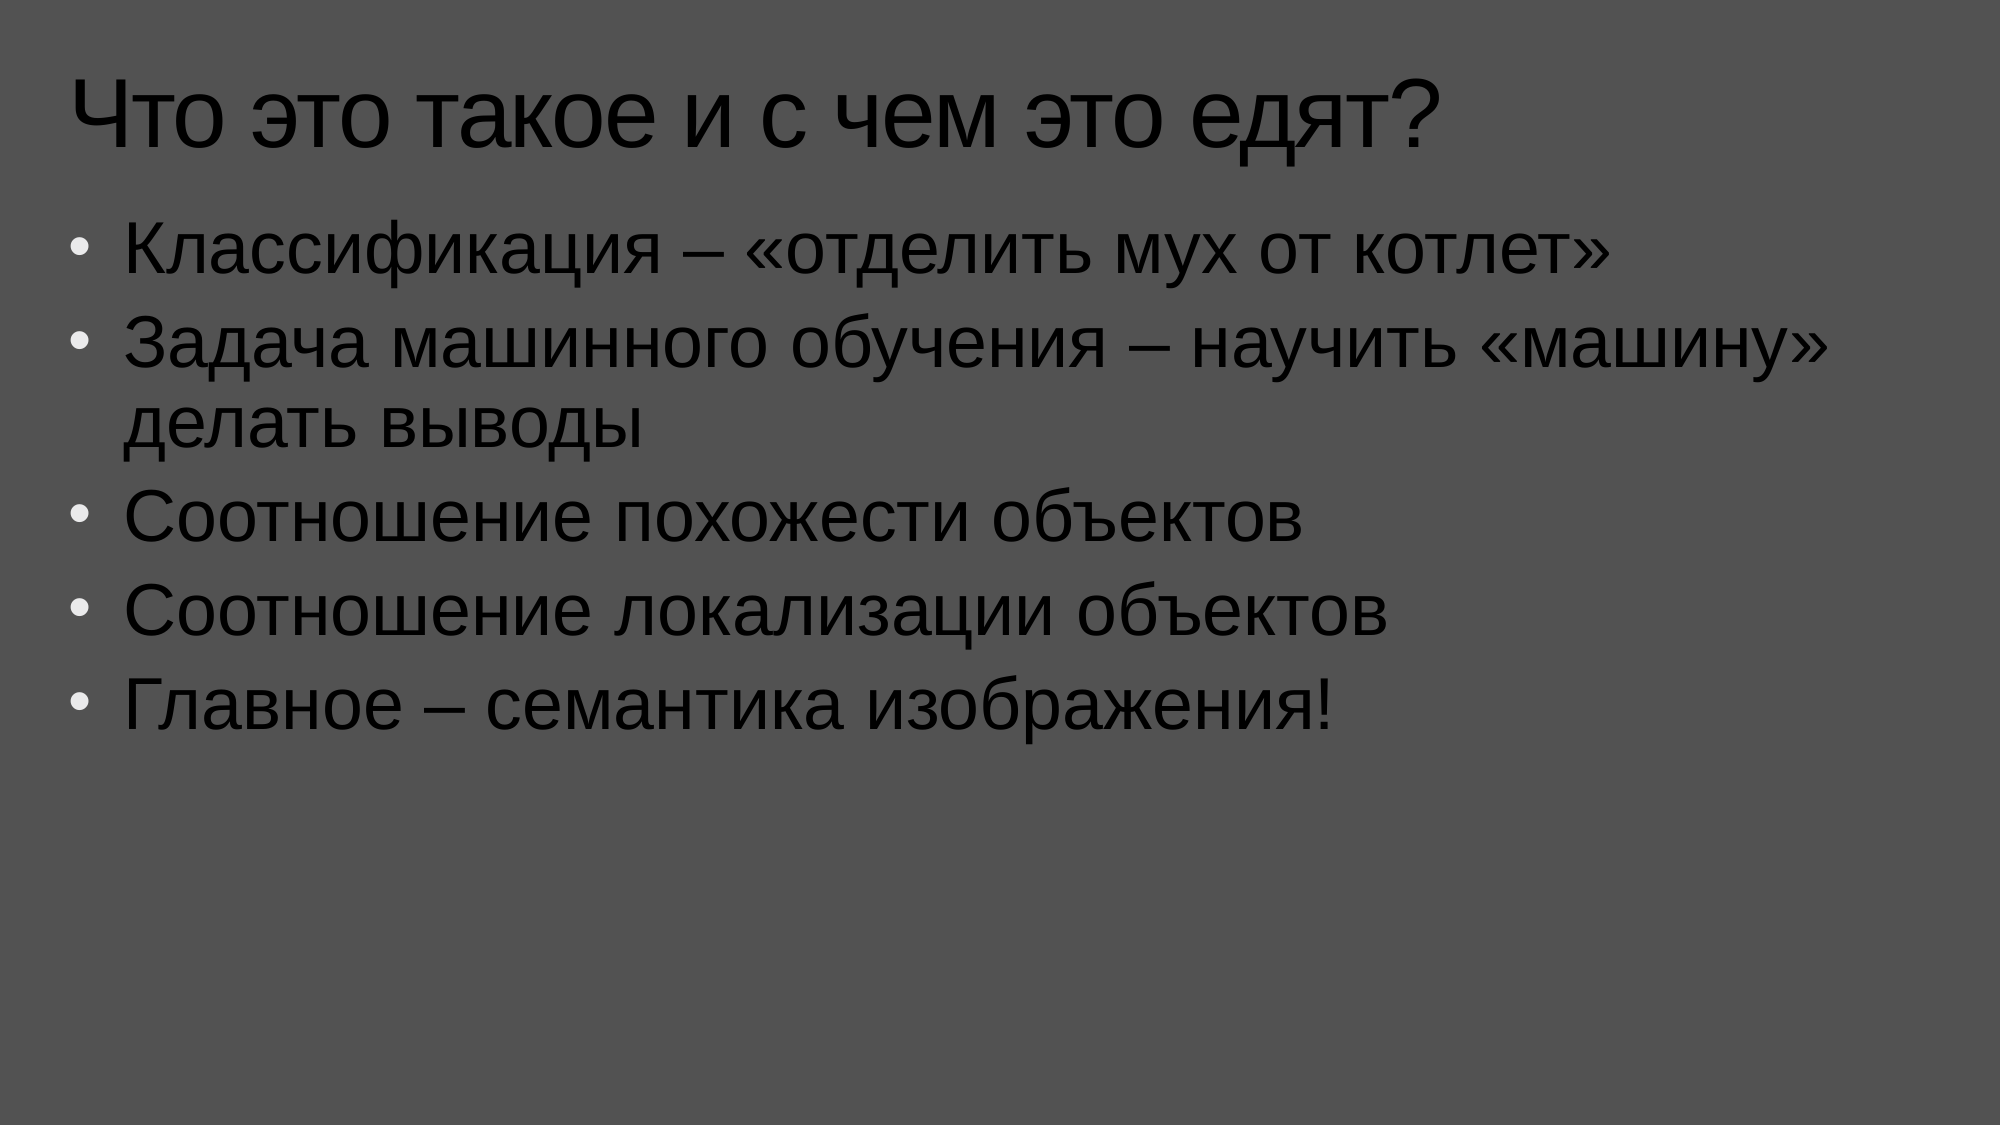

# Что это такое и с чем это едят?
Классификация – «отделить мух от котлет»
Задача машинного обучения – научить «машину» делать выводы
Соотношение похожести объектов
Соотношение локализации объектов
Главное – семантика изображения!